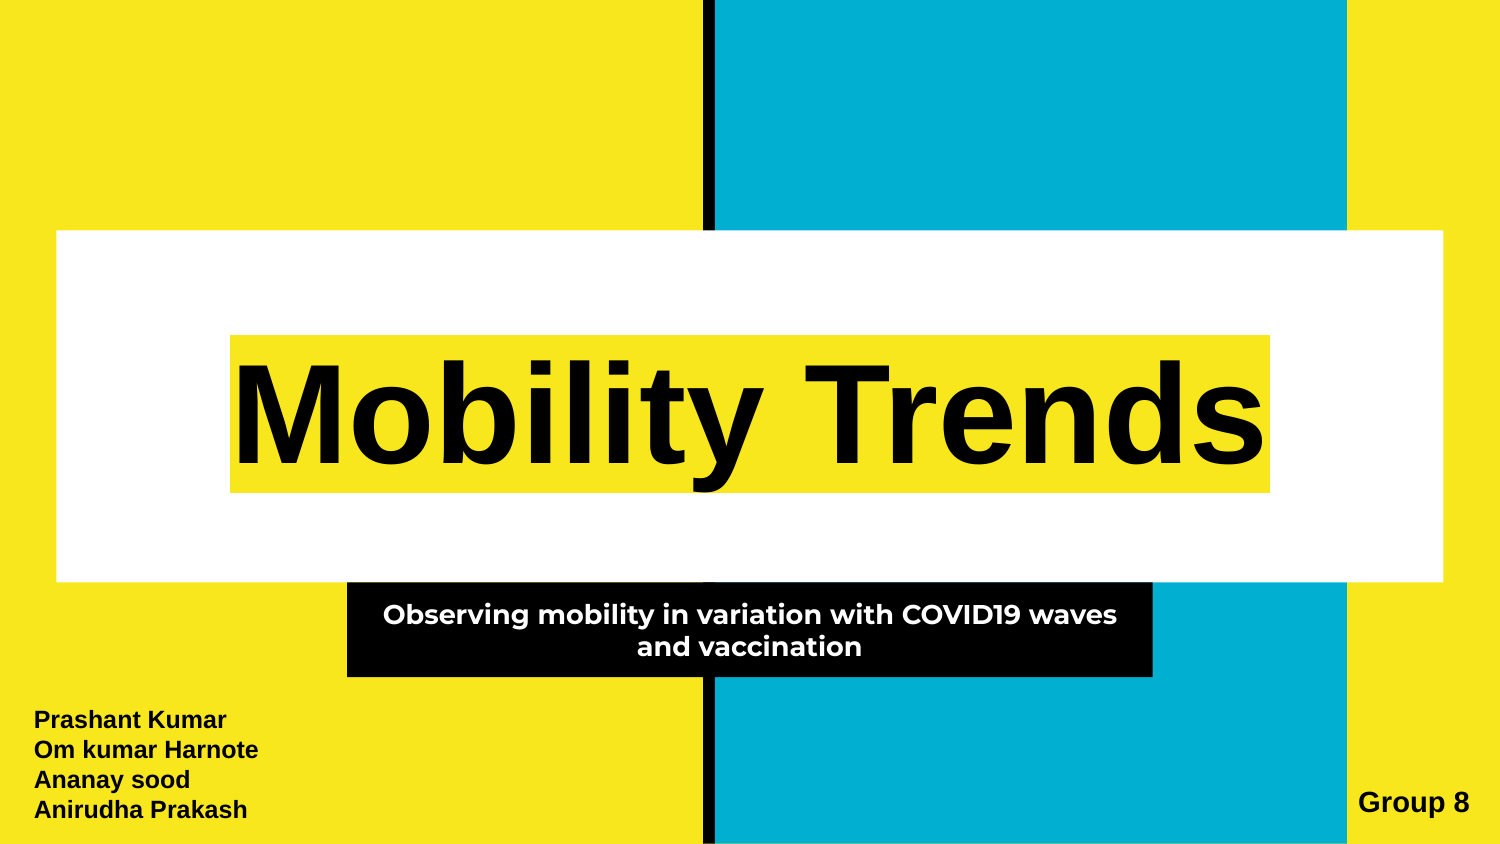

# Mobility Trends
Observing mobility in variation with COVID19 waves and vaccination
Prashant Kumar
Om kumar Harnote
Ananay sood
Anirudha Prakash

Group 8